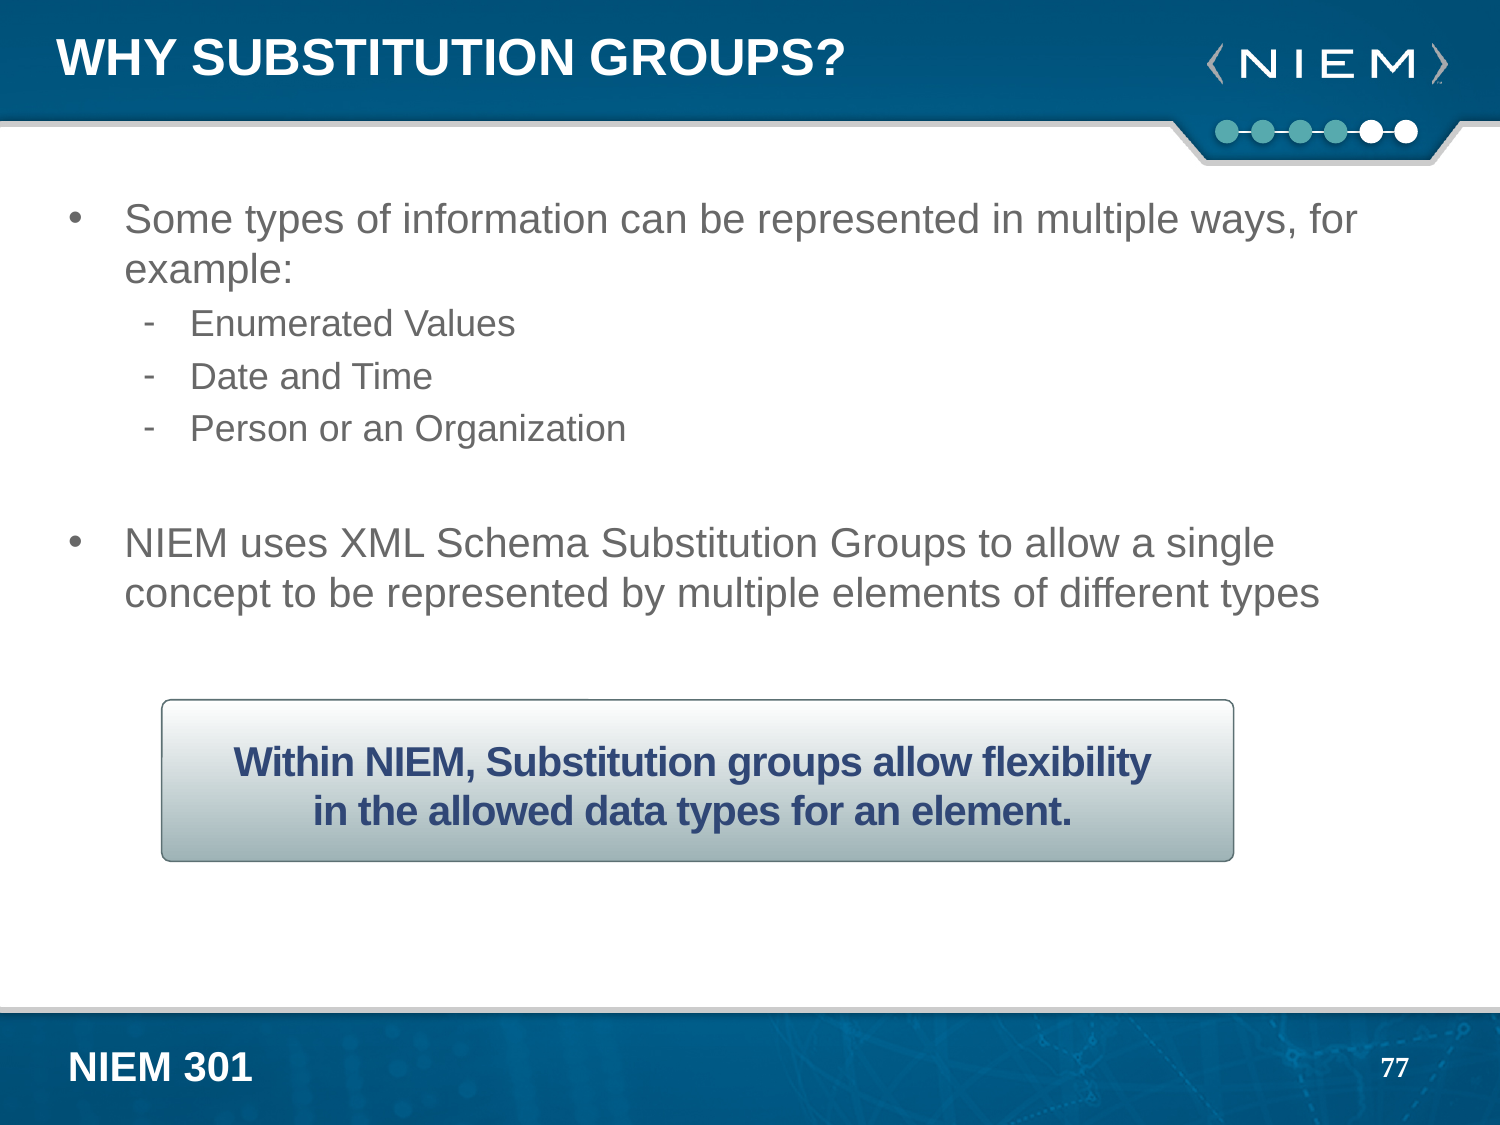

# Why Substitution Groups?

Some types of information can be represented in multiple ways, for example:
Enumerated Values
Date and Time
Person or an Organization

NIEM uses XML Schema Substitution Groups to allow a single concept to be represented by multiple elements of different types
Within NIEM, Substitution groups allow flexibility
in the allowed data types for an element.
77